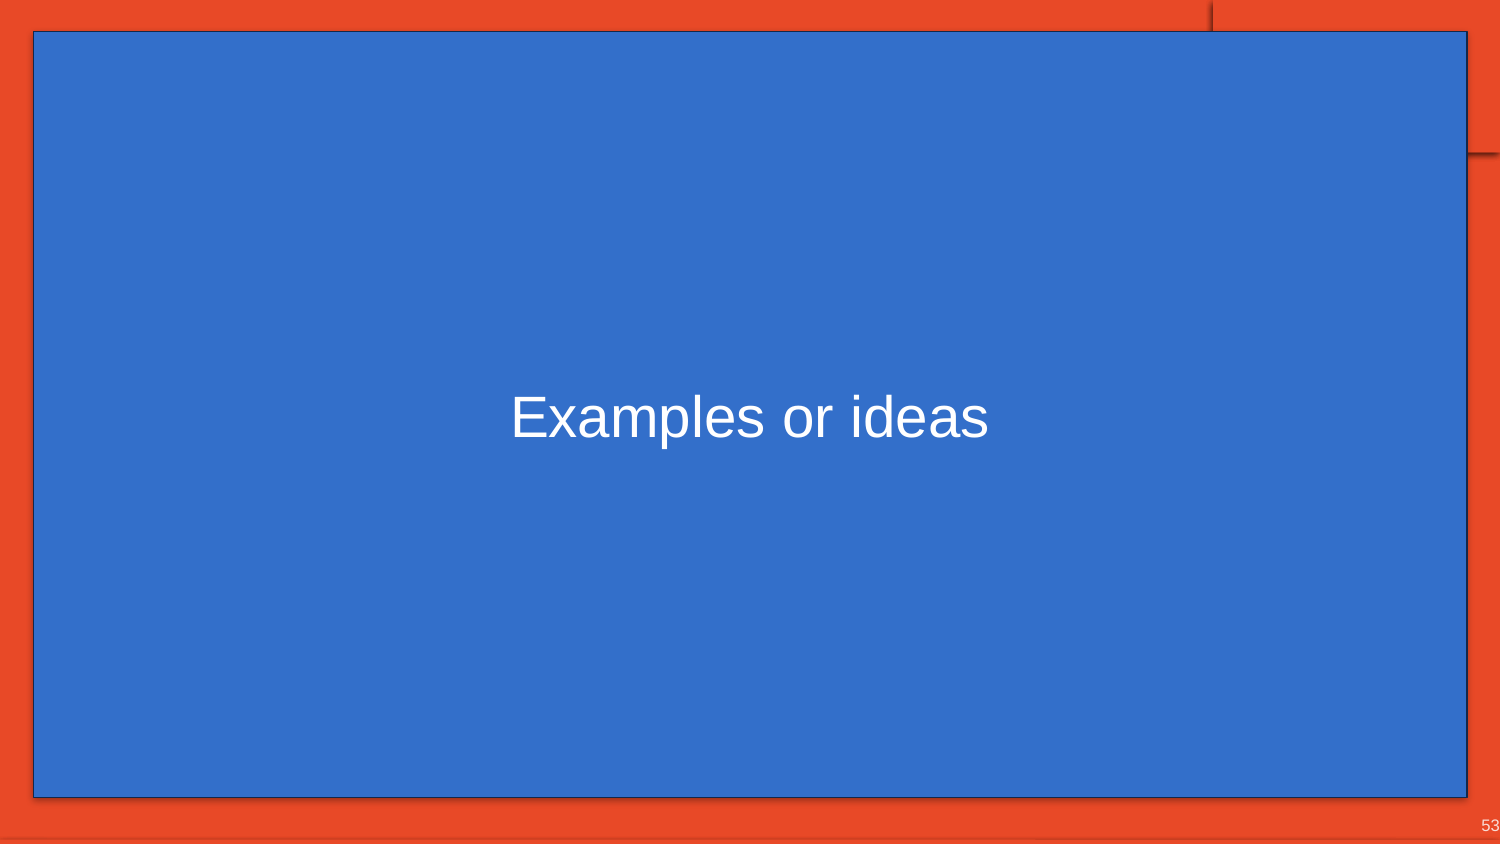

Examples or ideas
# Slide layouts

53